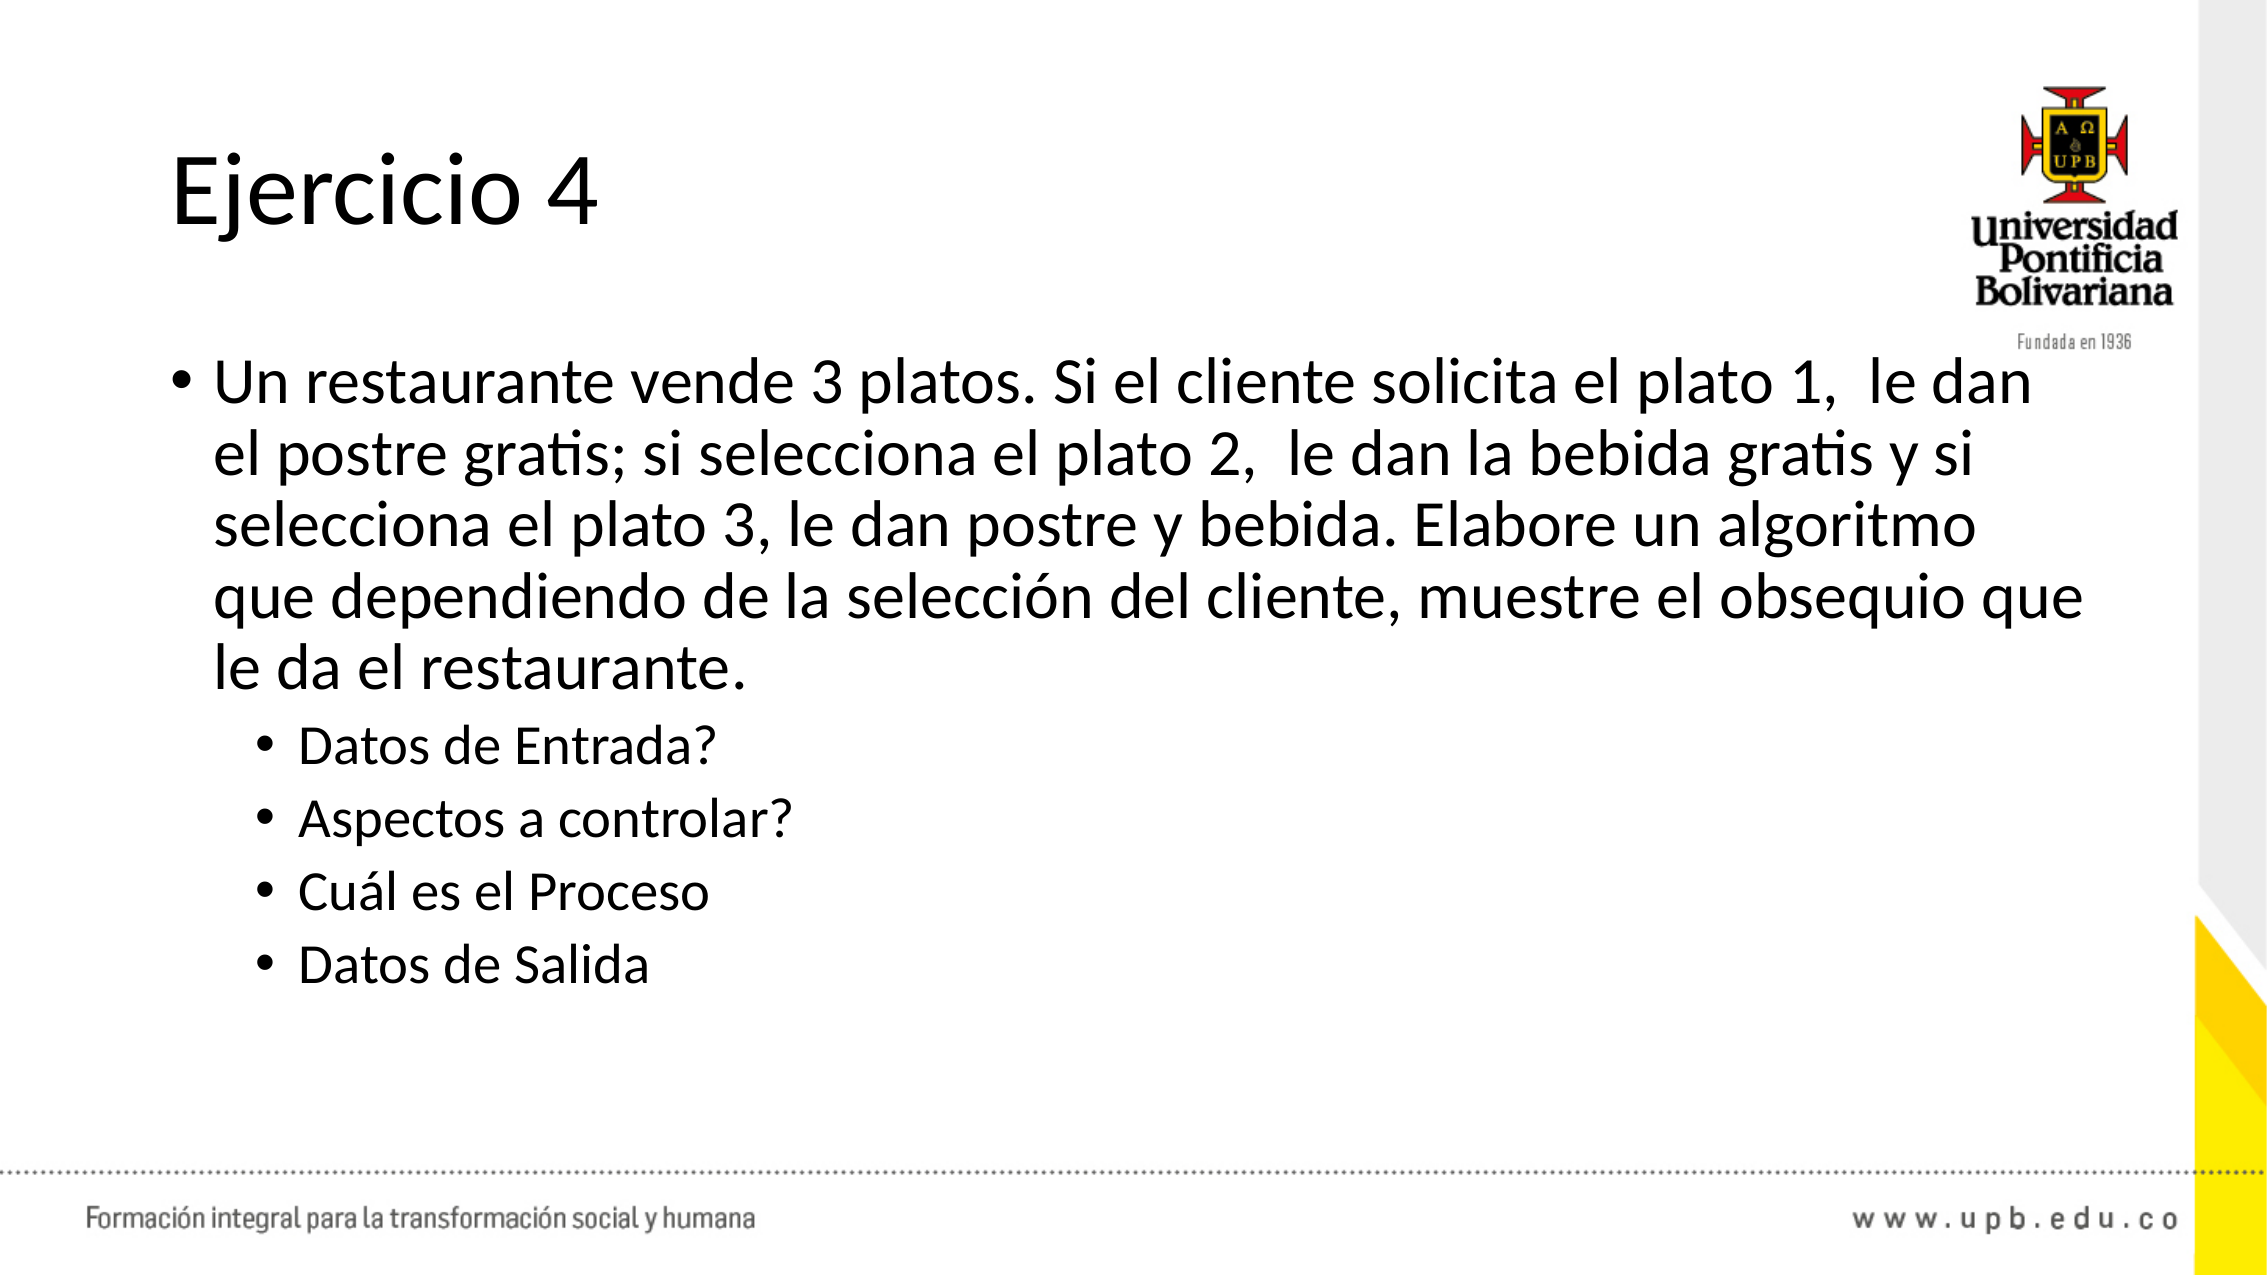

# Ejercicio 4
Un restaurante vende 3 platos. Si el cliente solicita el plato 1,  le dan el postre gratis; si selecciona el plato 2,  le dan la bebida gratis y si selecciona el plato 3, le dan postre y bebida. Elabore un algoritmo que dependiendo de la selección del cliente, muestre el obsequio que le da el restaurante.
Datos de Entrada?
Aspectos a controlar?
Cuál es el Proceso
Datos de Salida